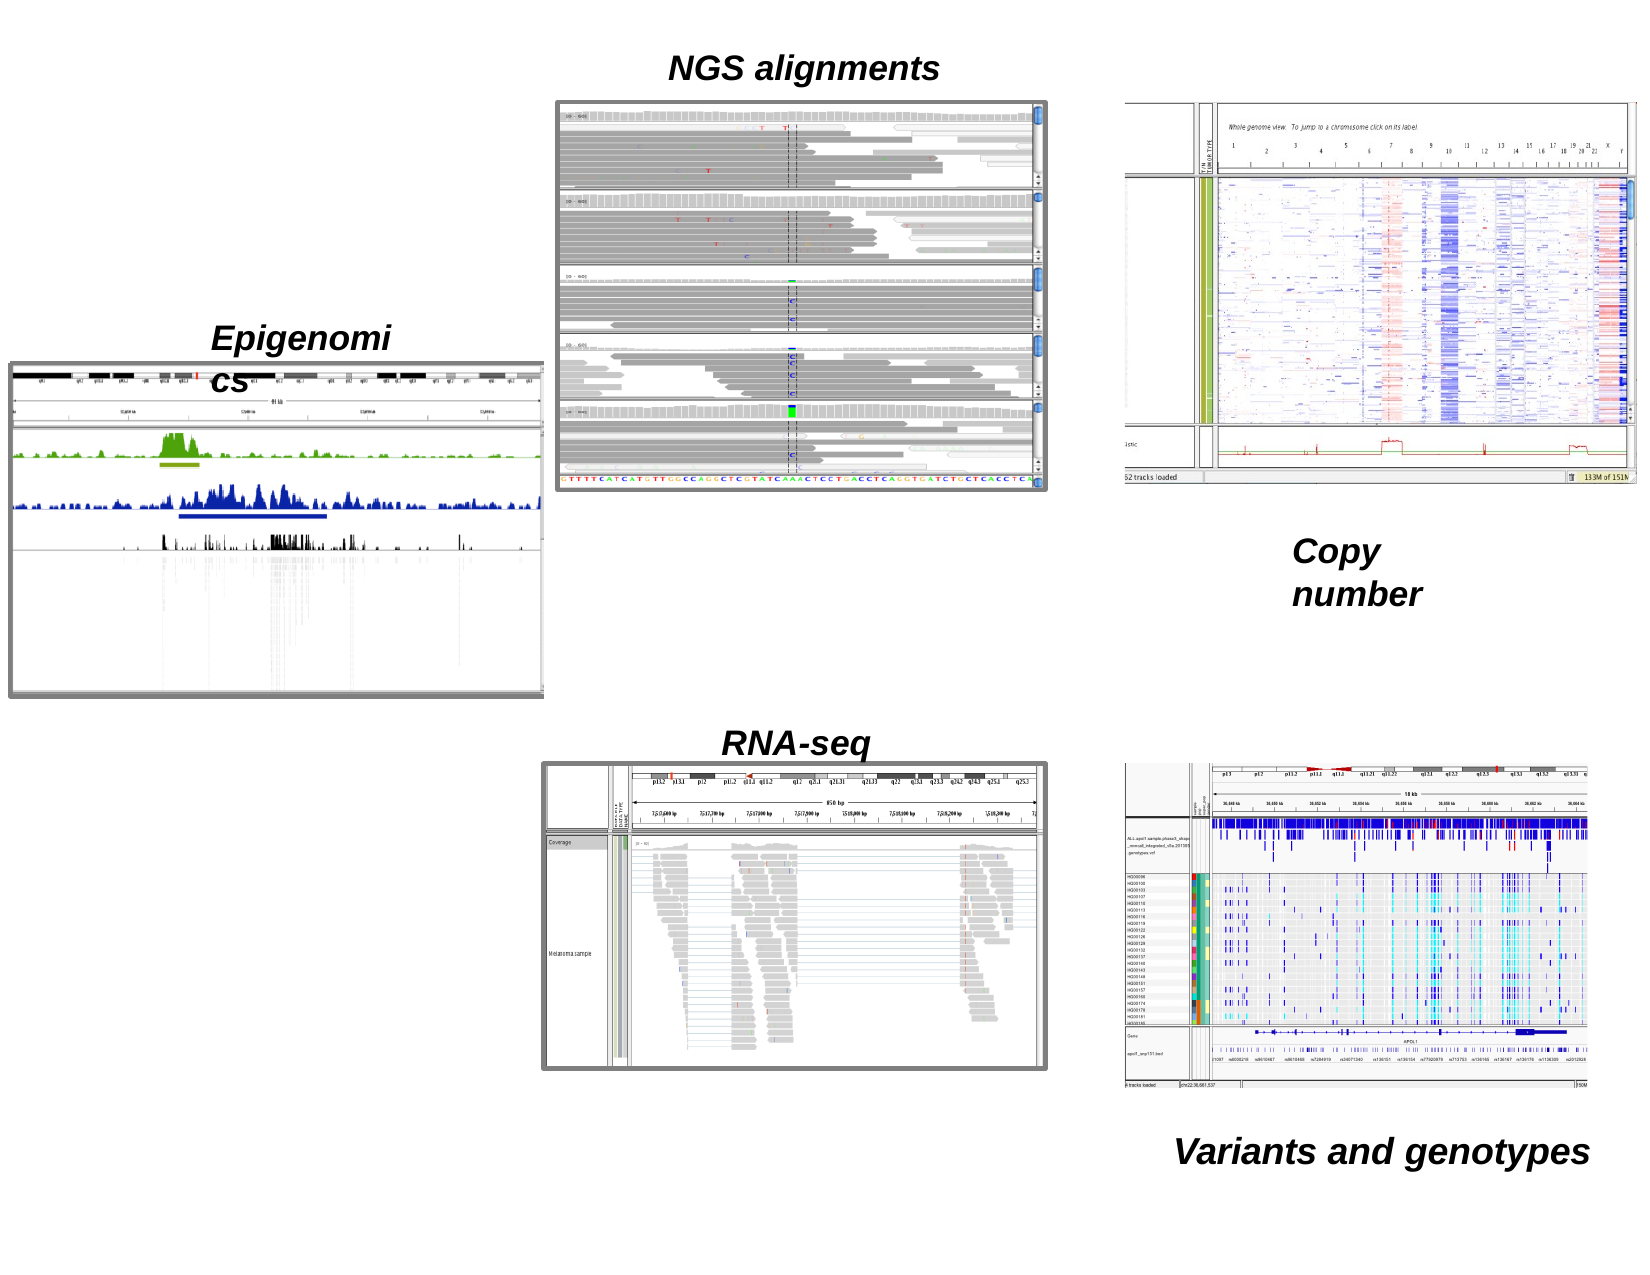

NGS alignments

Copy number
Epigenomics

RNA-seq

Variants and genotypes